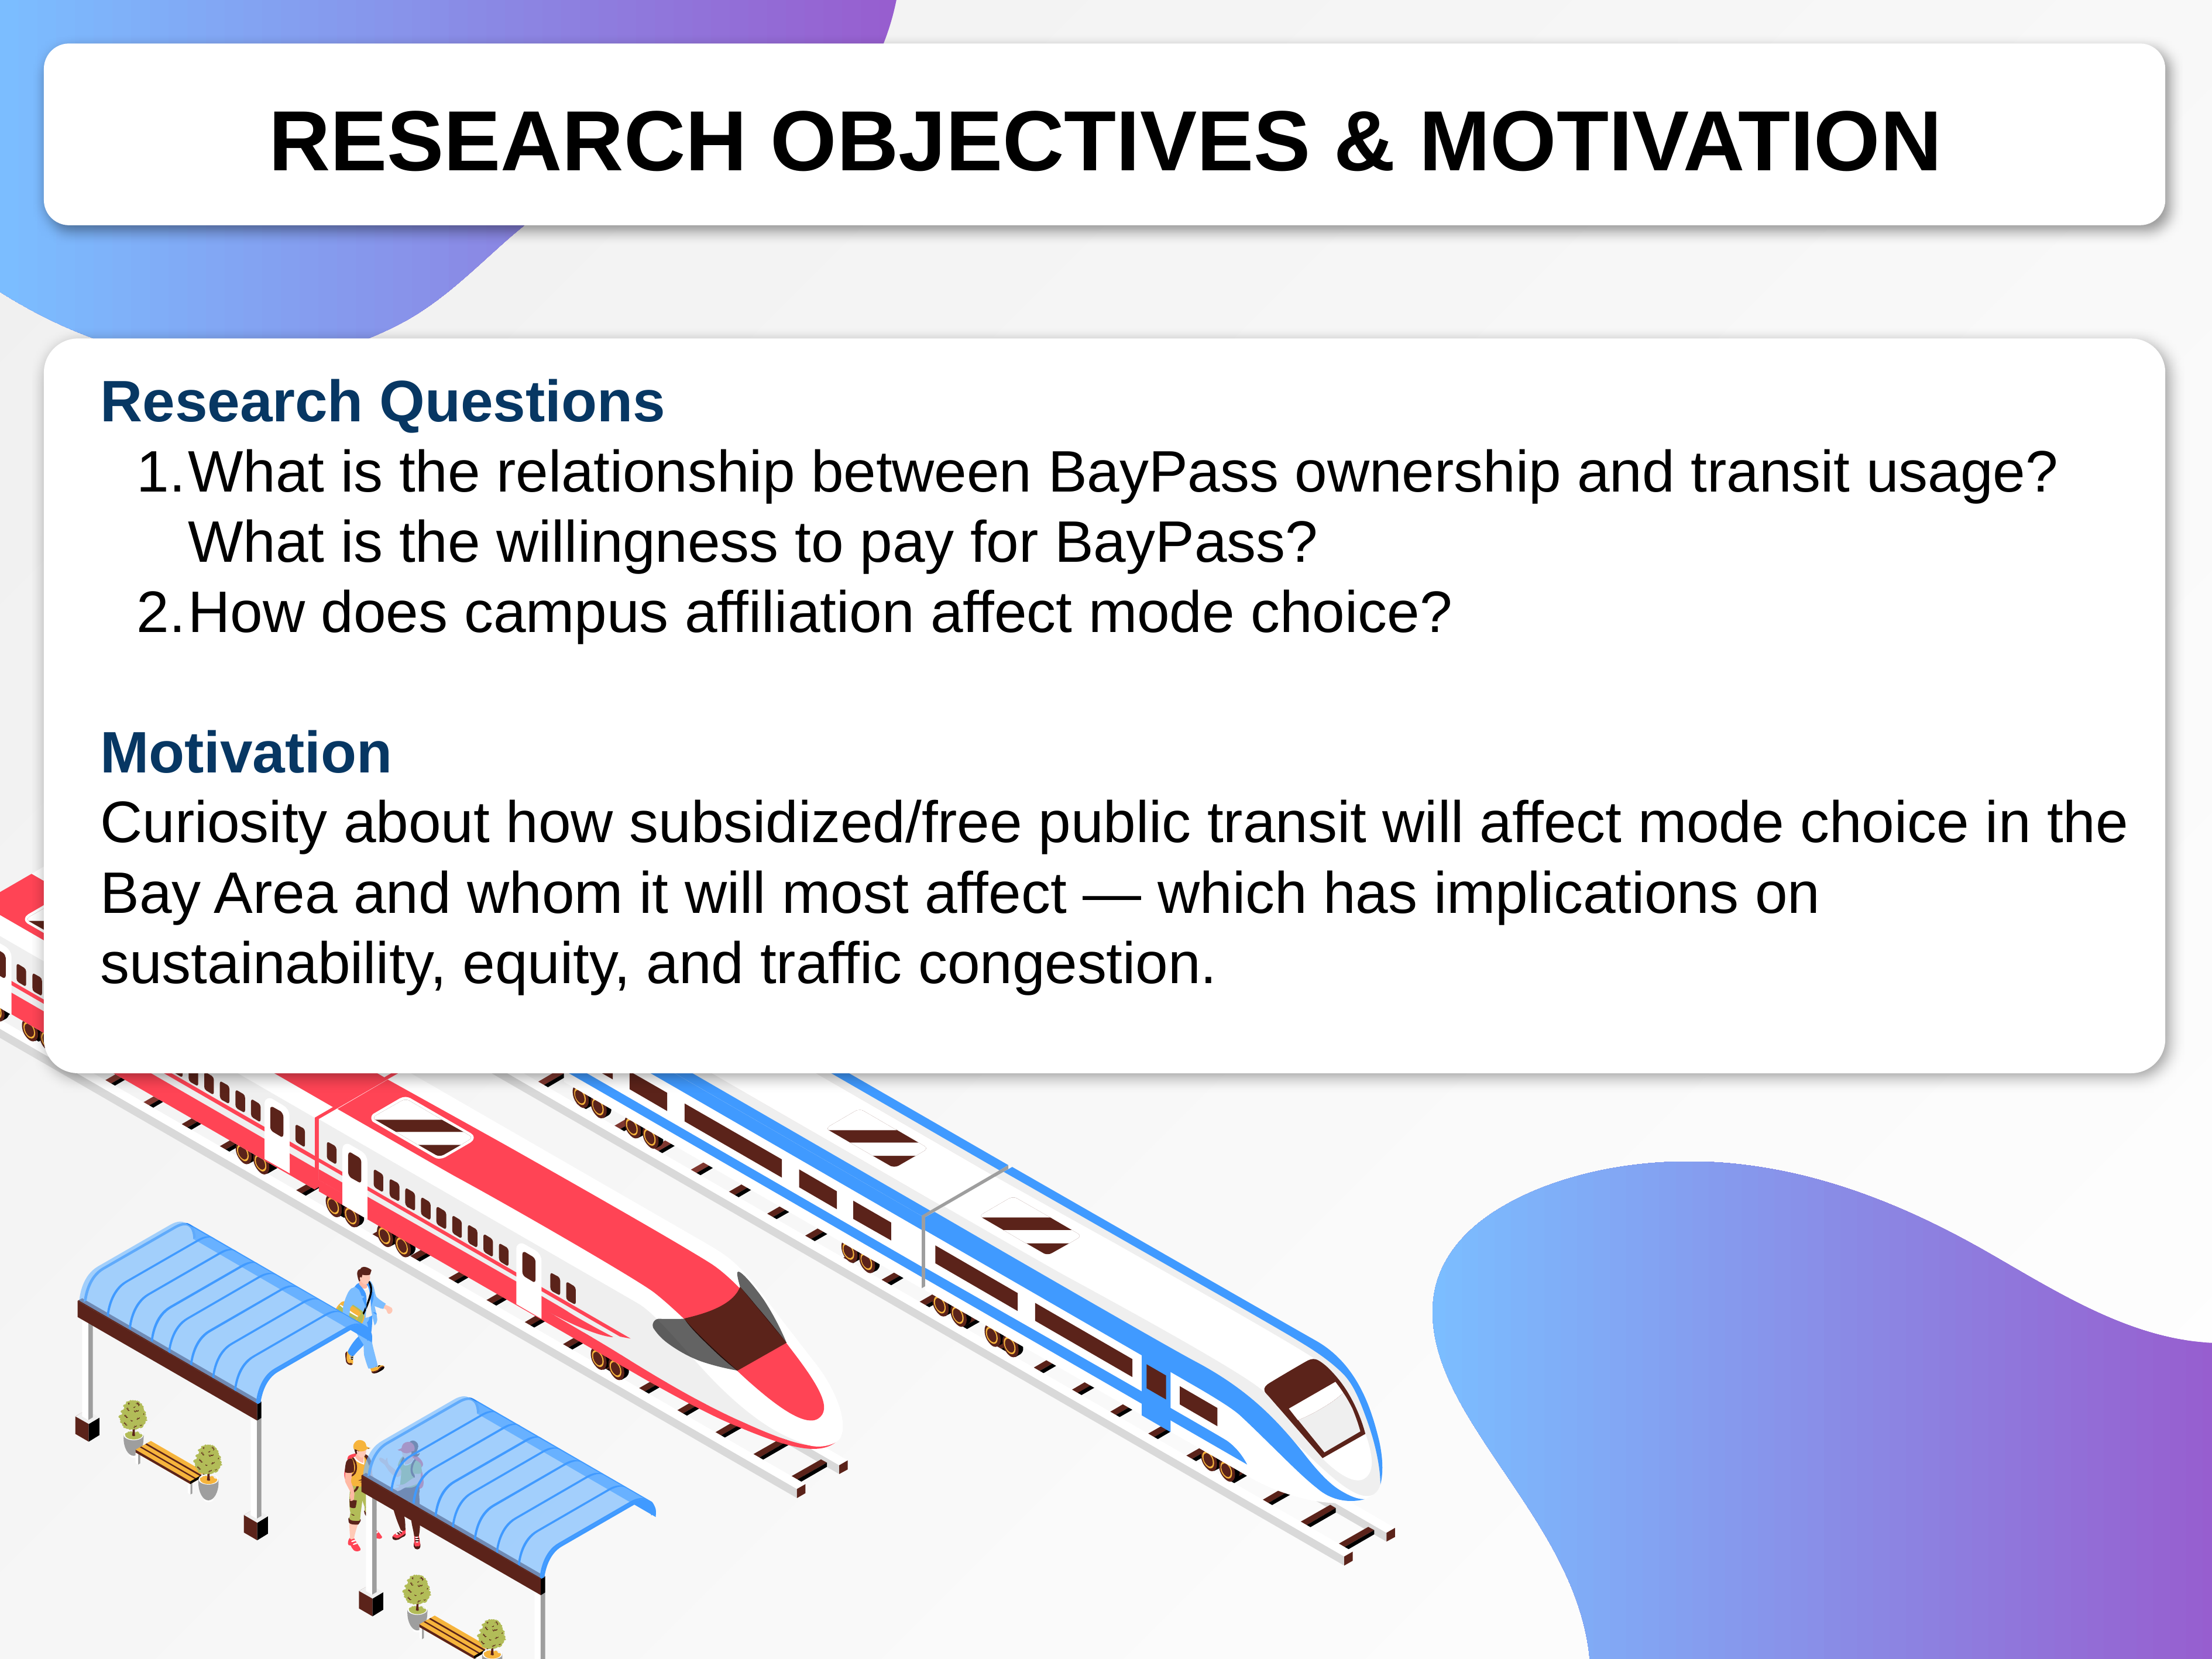

# RESEARCH OBJECTIVES & MOTIVATION
Research Questions
What is the relationship between BayPass ownership and transit usage? What is the willingness to pay for BayPass?
How does campus affiliation affect mode choice?
Motivation
Curiosity about how subsidized/free public transit will affect mode choice in the Bay Area and whom it will most affect — which has implications on sustainability, equity, and traffic congestion.